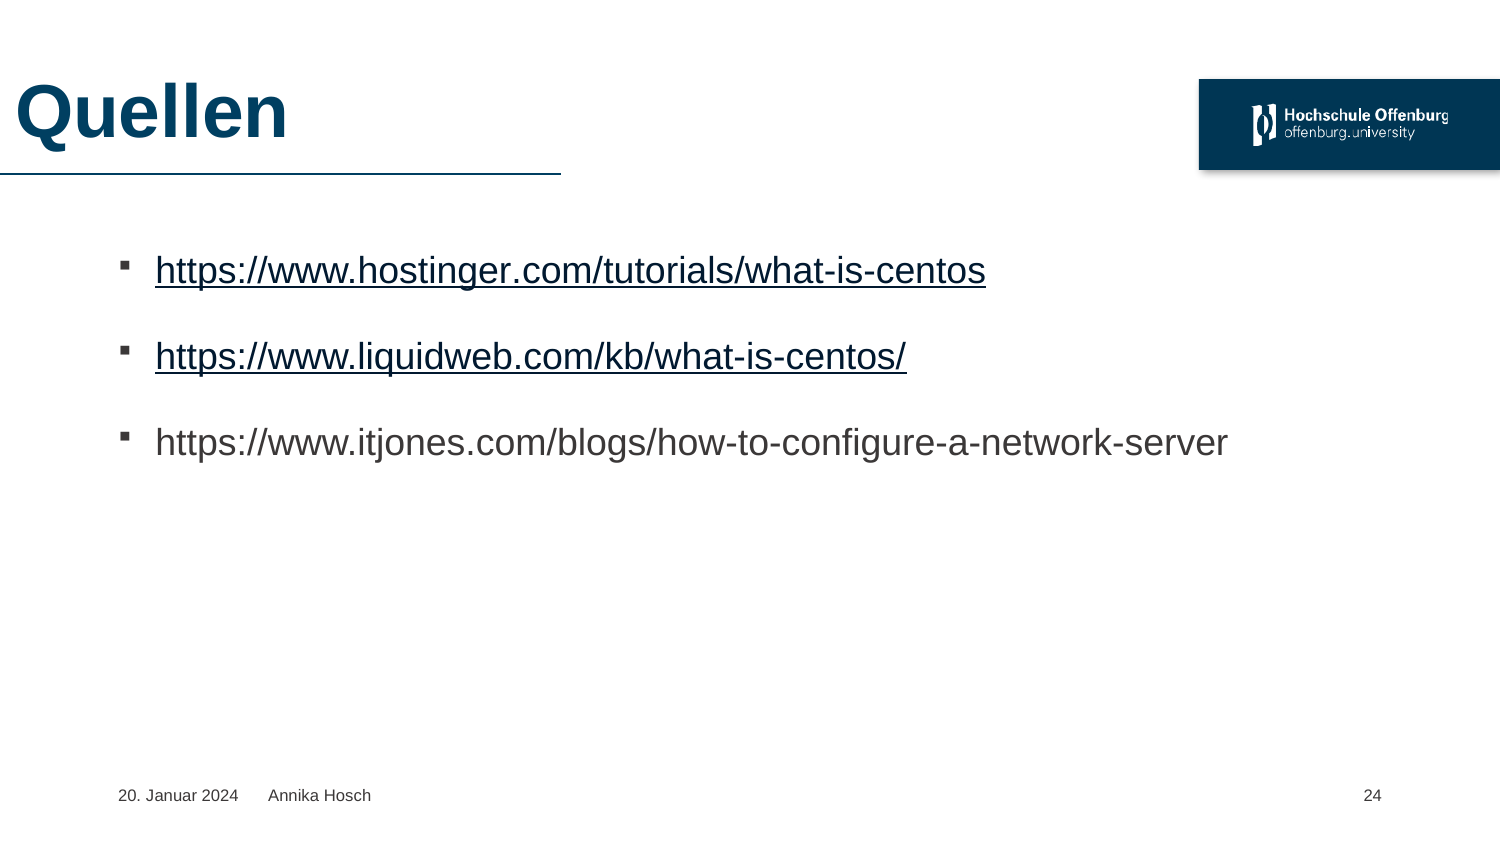

# Quellen
https://www.hostinger.com/tutorials/what-is-centos
https://www.liquidweb.com/kb/what-is-centos/
https://www.itjones.com/blogs/how-to-configure-a-network-server

20. Januar 2024	Annika Hosch
24